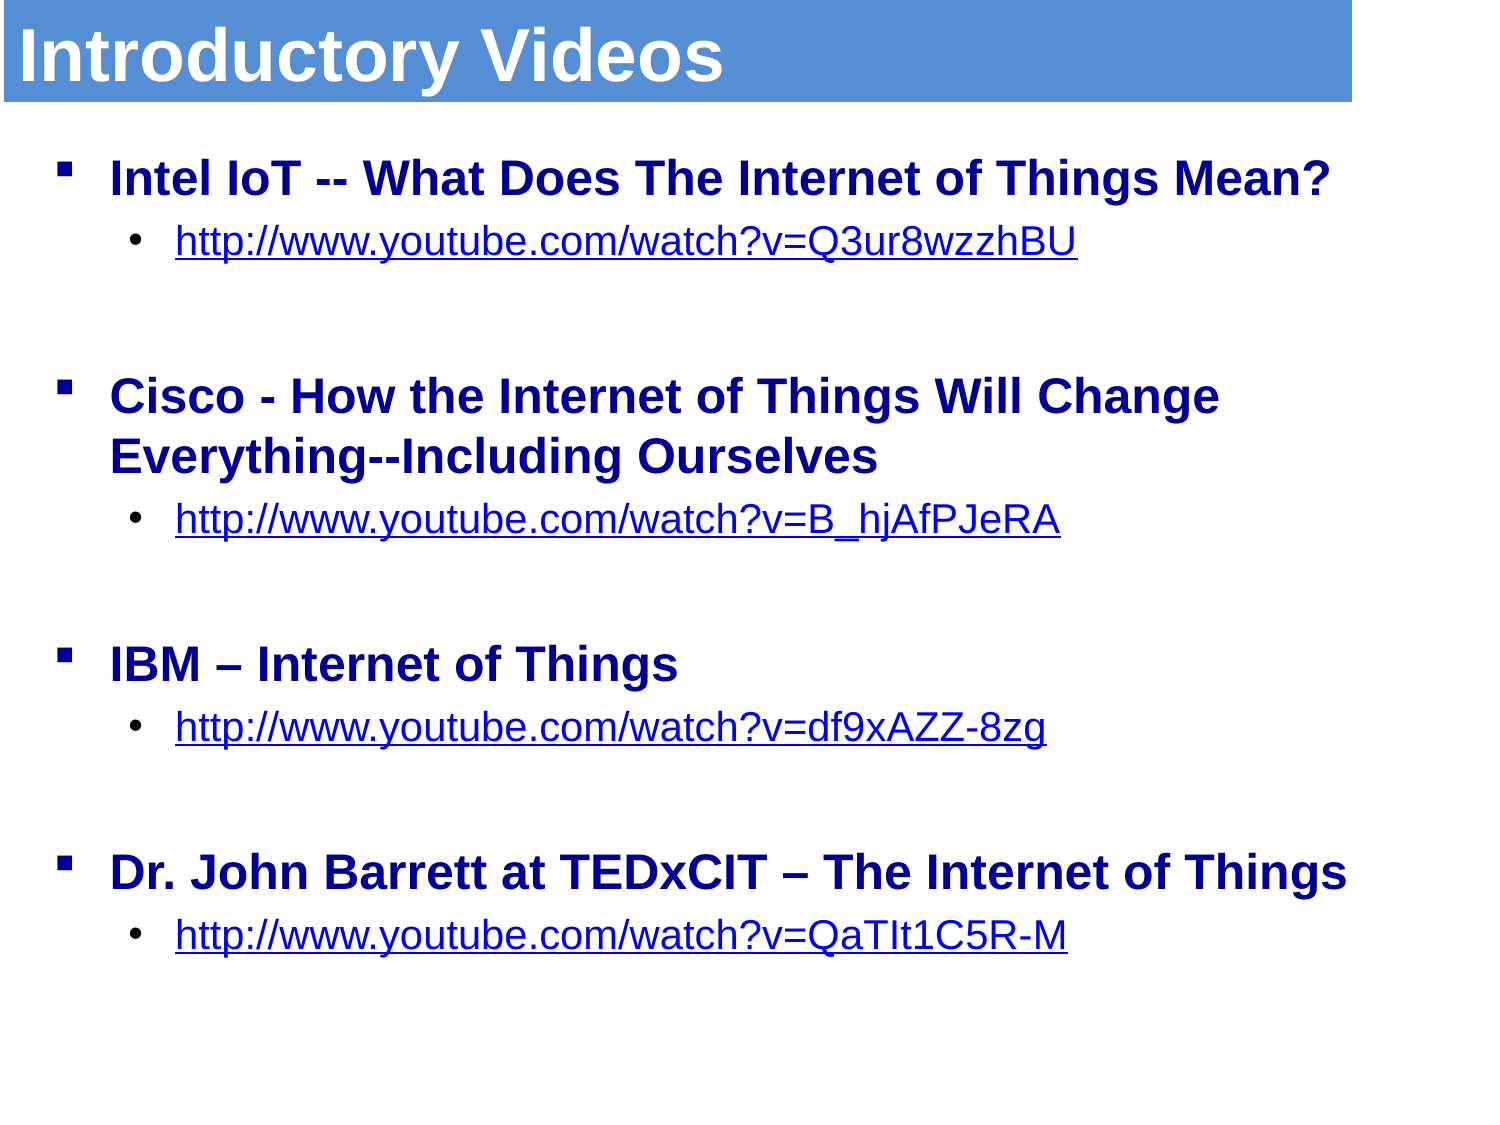

Introductory Videos
Intel IoT -- What Does The Internet of Things Mean?
http://www.youtube.com/watch?v=Q3ur8wzzhBU

Cisco - How the Internet of Things Will Change Everything--Including Ourselves
http://www.youtube.com/watch?v=B_hjAfPJeRA

IBM – Internet of Things
http://www.youtube.com/watch?v=df9xAZZ-8zg

Dr. John Barrett at TEDxCIT – The Internet of Things
http://www.youtube.com/watch?v=QaTIt1C5R-M